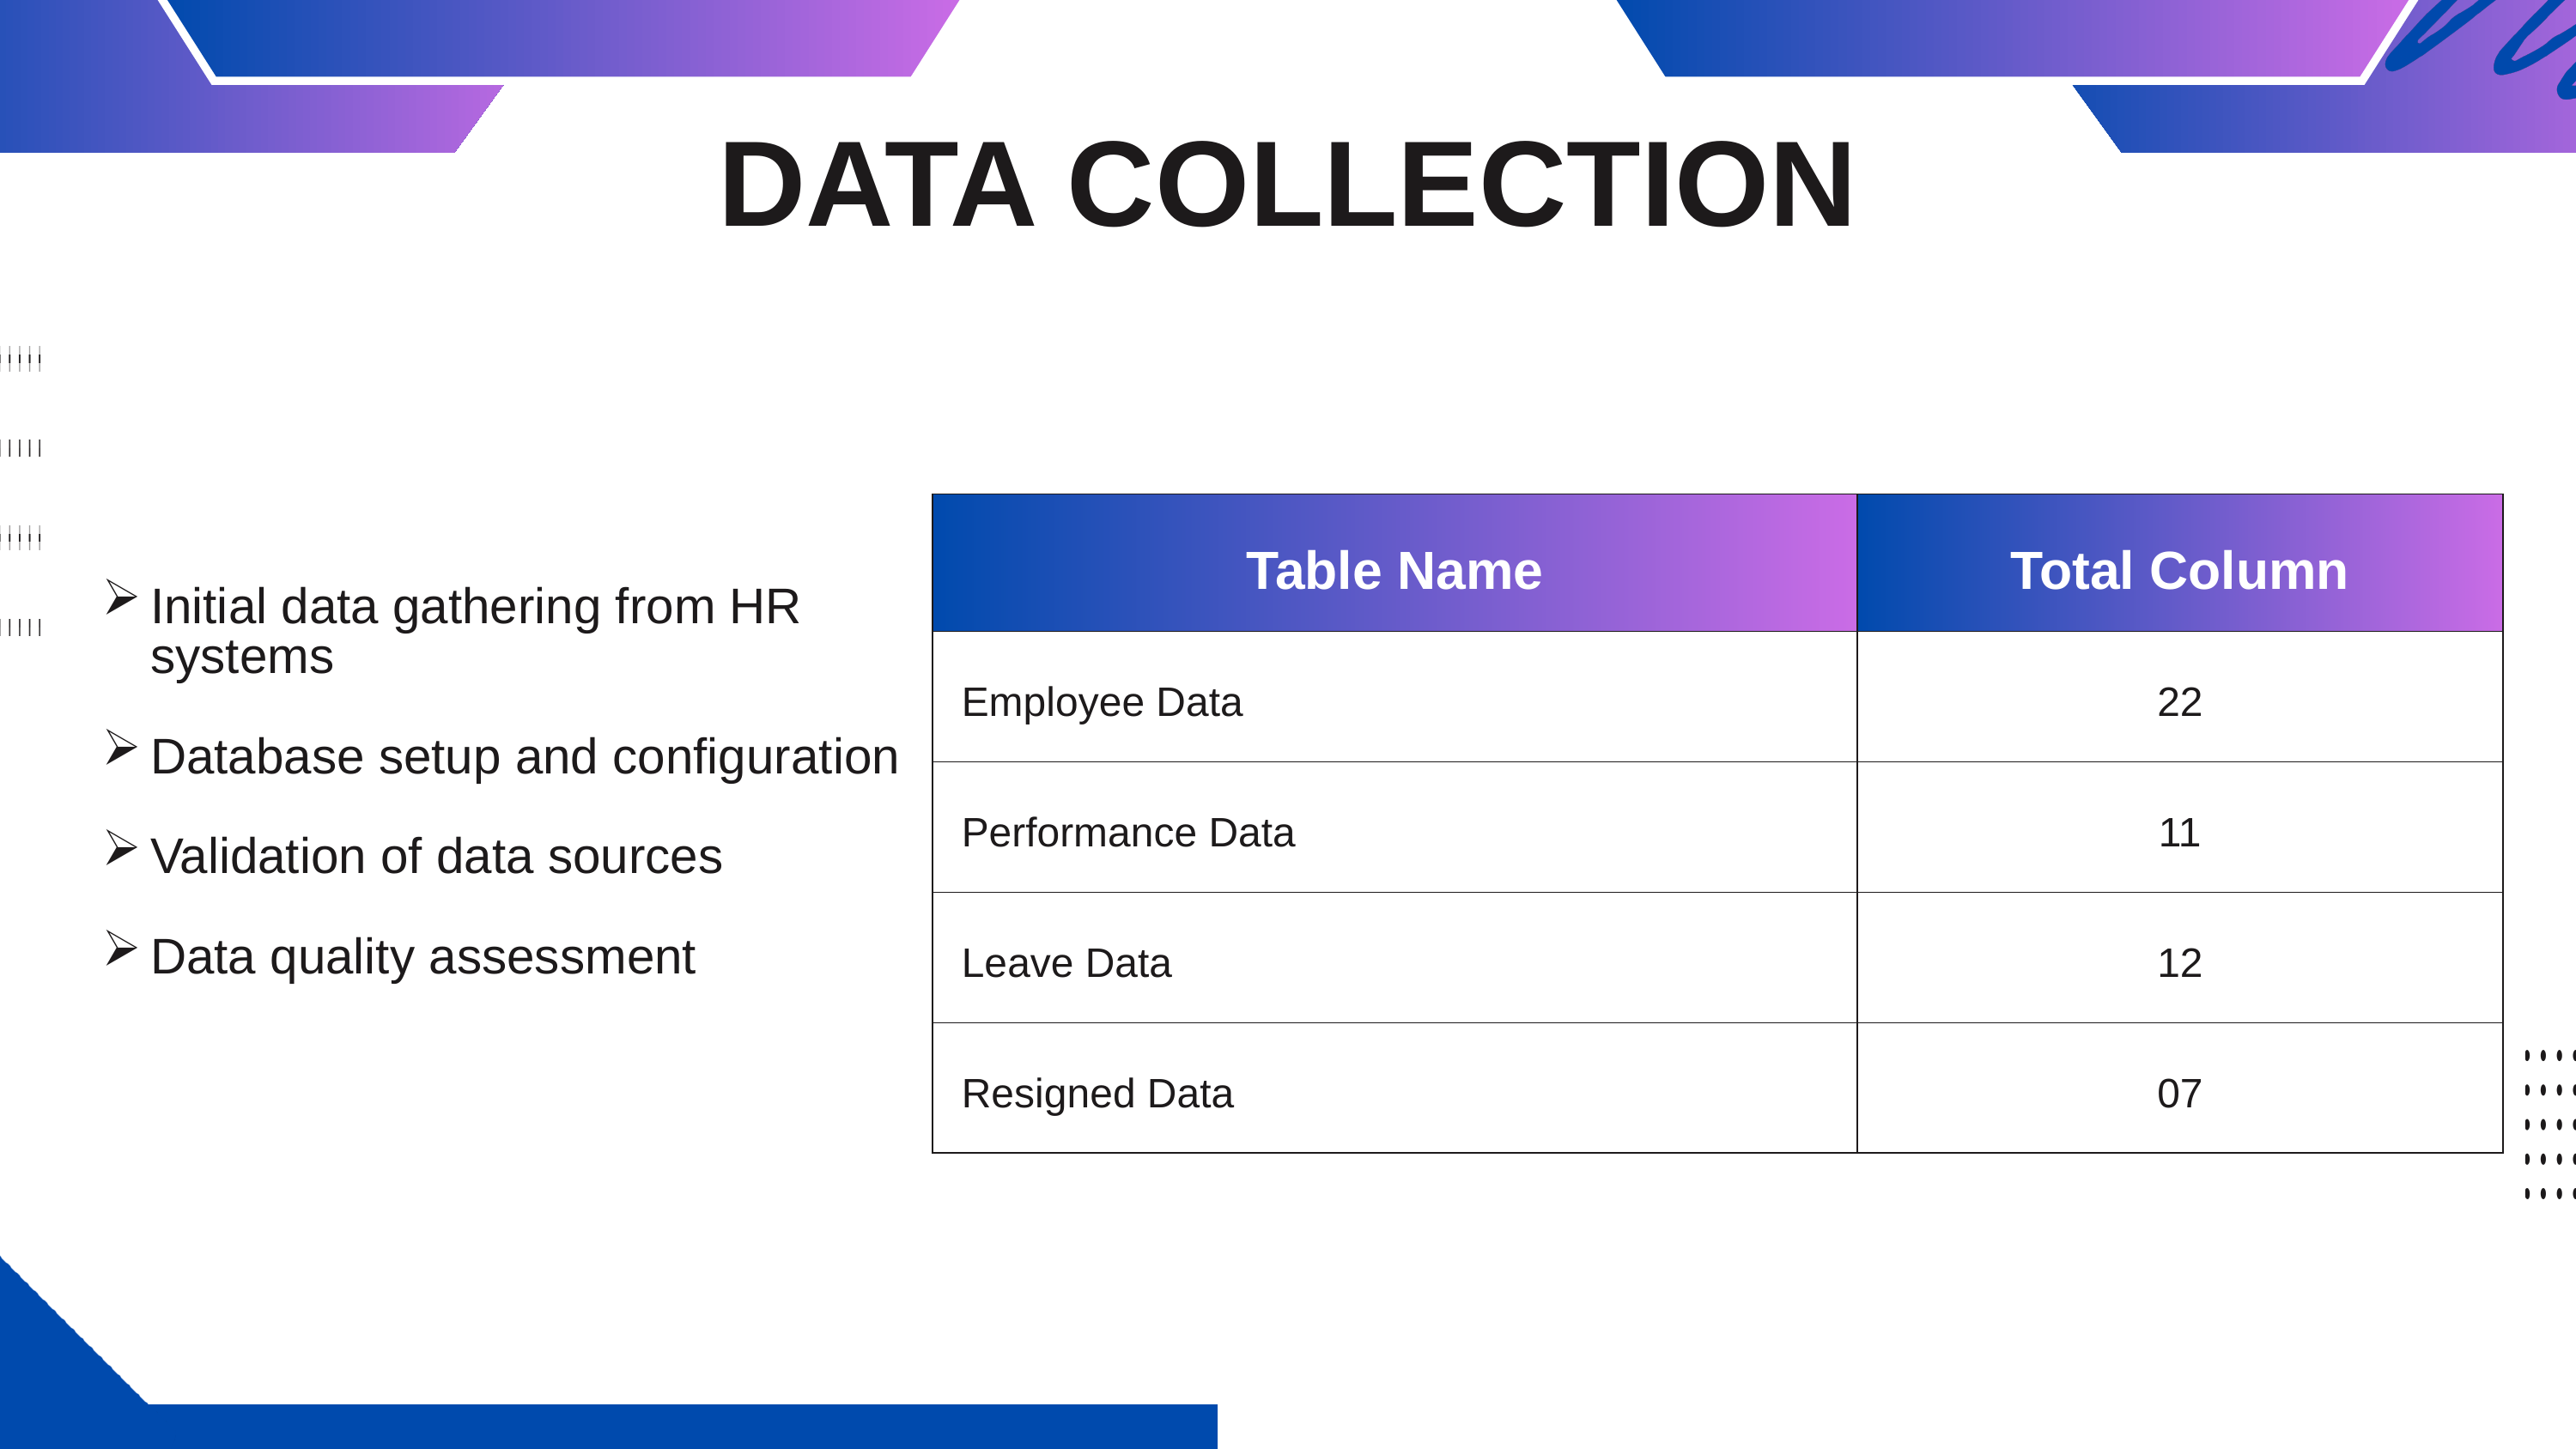

DATA COLLECTION

| Table Name | Total Column |
| --- | --- |
| Employee Data | 22 |
| Performance Data | 11 |
| Leave Data | 12 |
| Resigned Data | 07 |
Initial data gathering from HR systems

Database setup and configuration

Validation of data sources

Data quality assessment